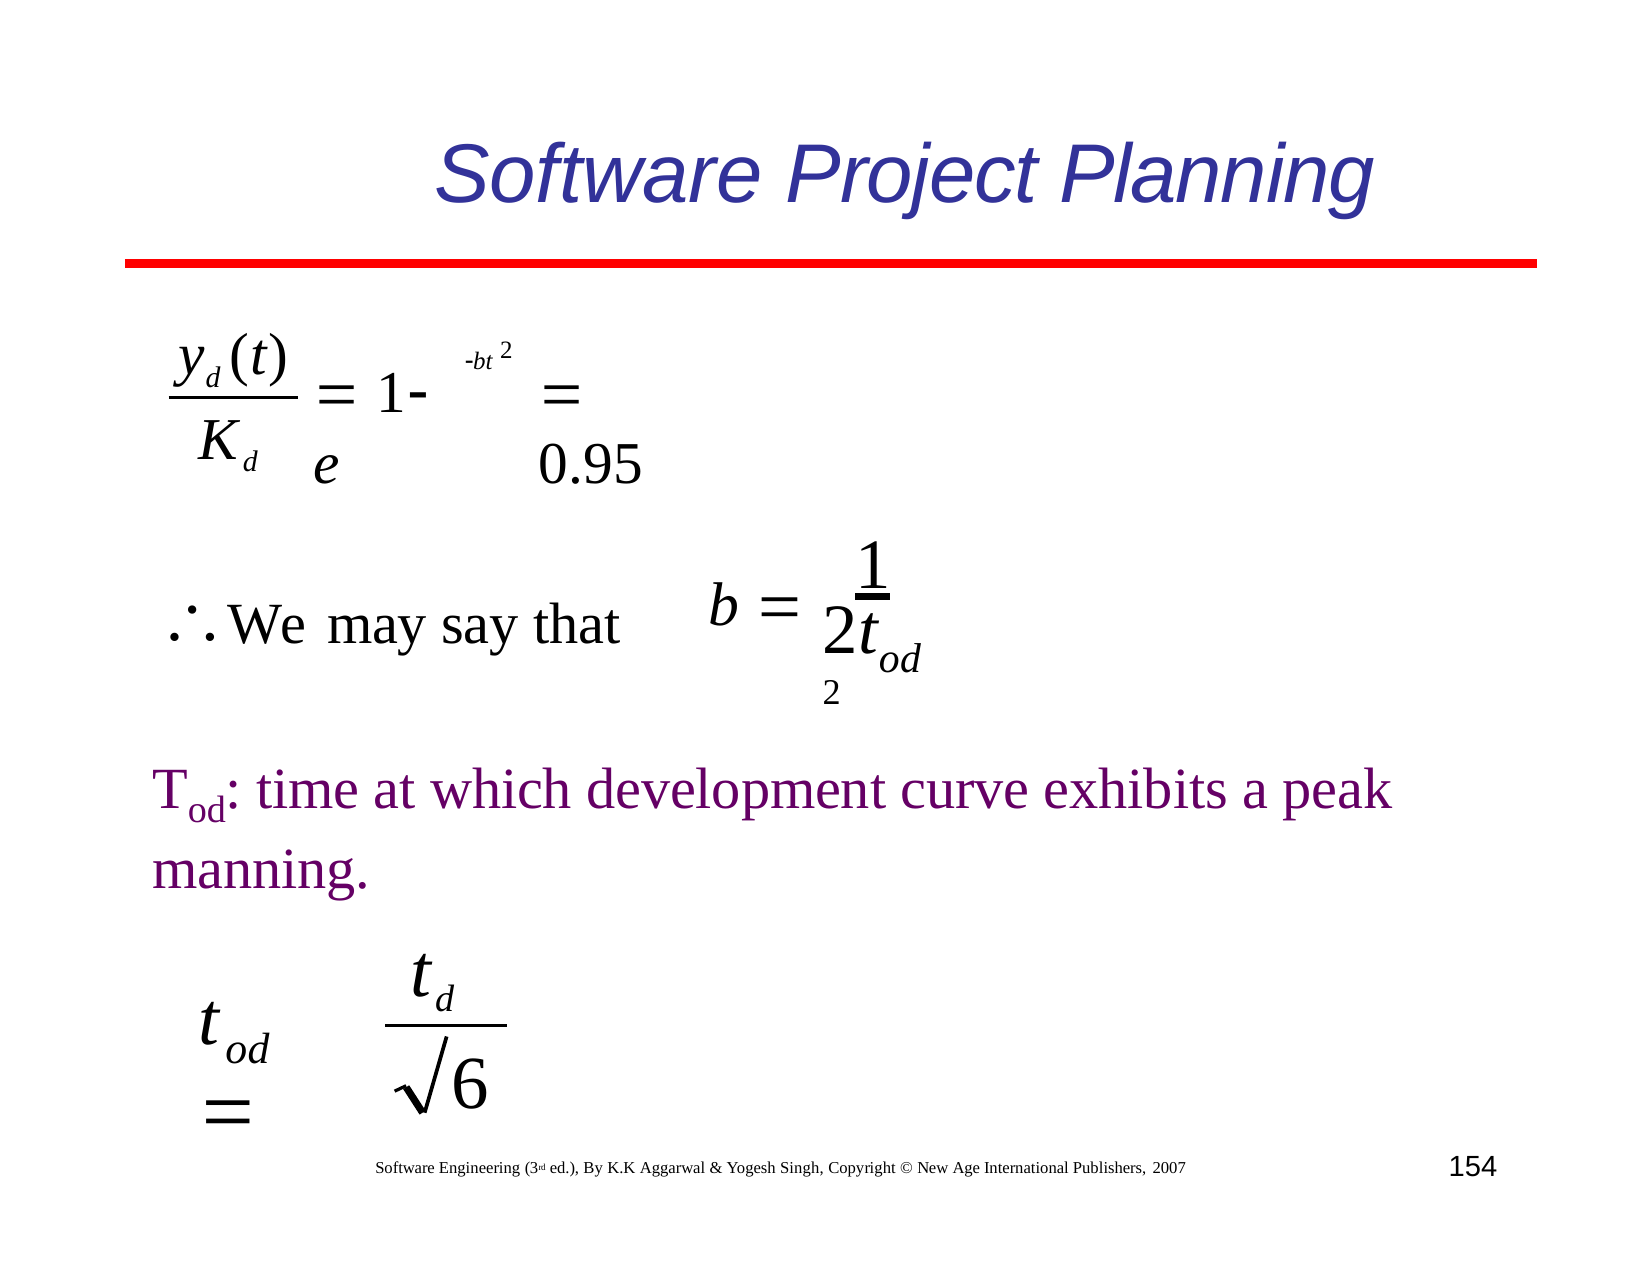

# Software Project Planning

yd (t)
2
−bt
= 1− e
= 0.95

Kd
b =   1
∴We may say that
2t 2
od
Tod: time at which development curve exhibits a peak  manning.
td
t	=
od

6

154
Software Engineering (3rd  ed.), By K.K Aggarwal & Yogesh Singh, Copyright © New Age International Publishers, 2007